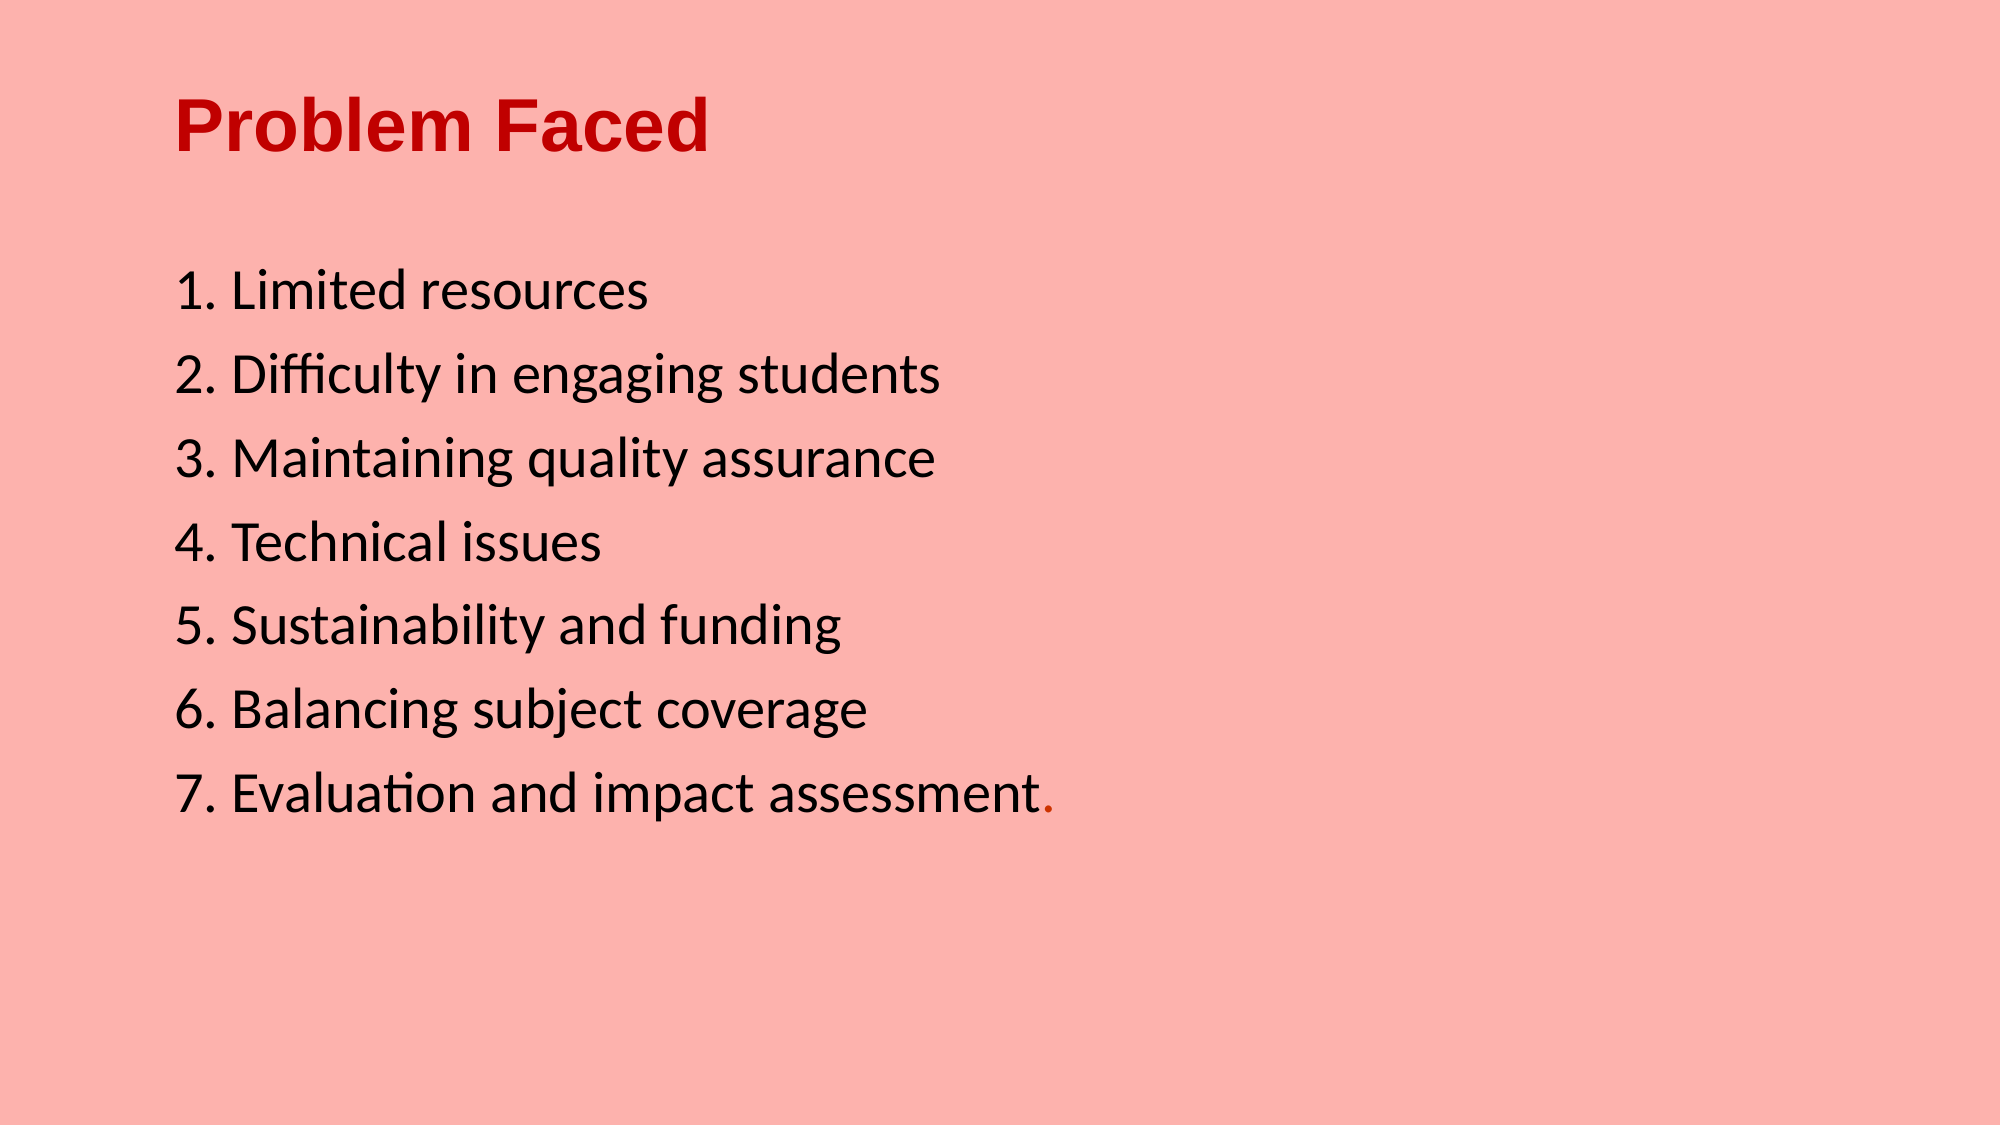

# Problem Faced

1. Limited resources
2. Difficulty in engaging students
3. Maintaining quality assurance
4. Technical issues
5. Sustainability and funding
6. Balancing subject coverage
7. Evaluation and impact assessment.